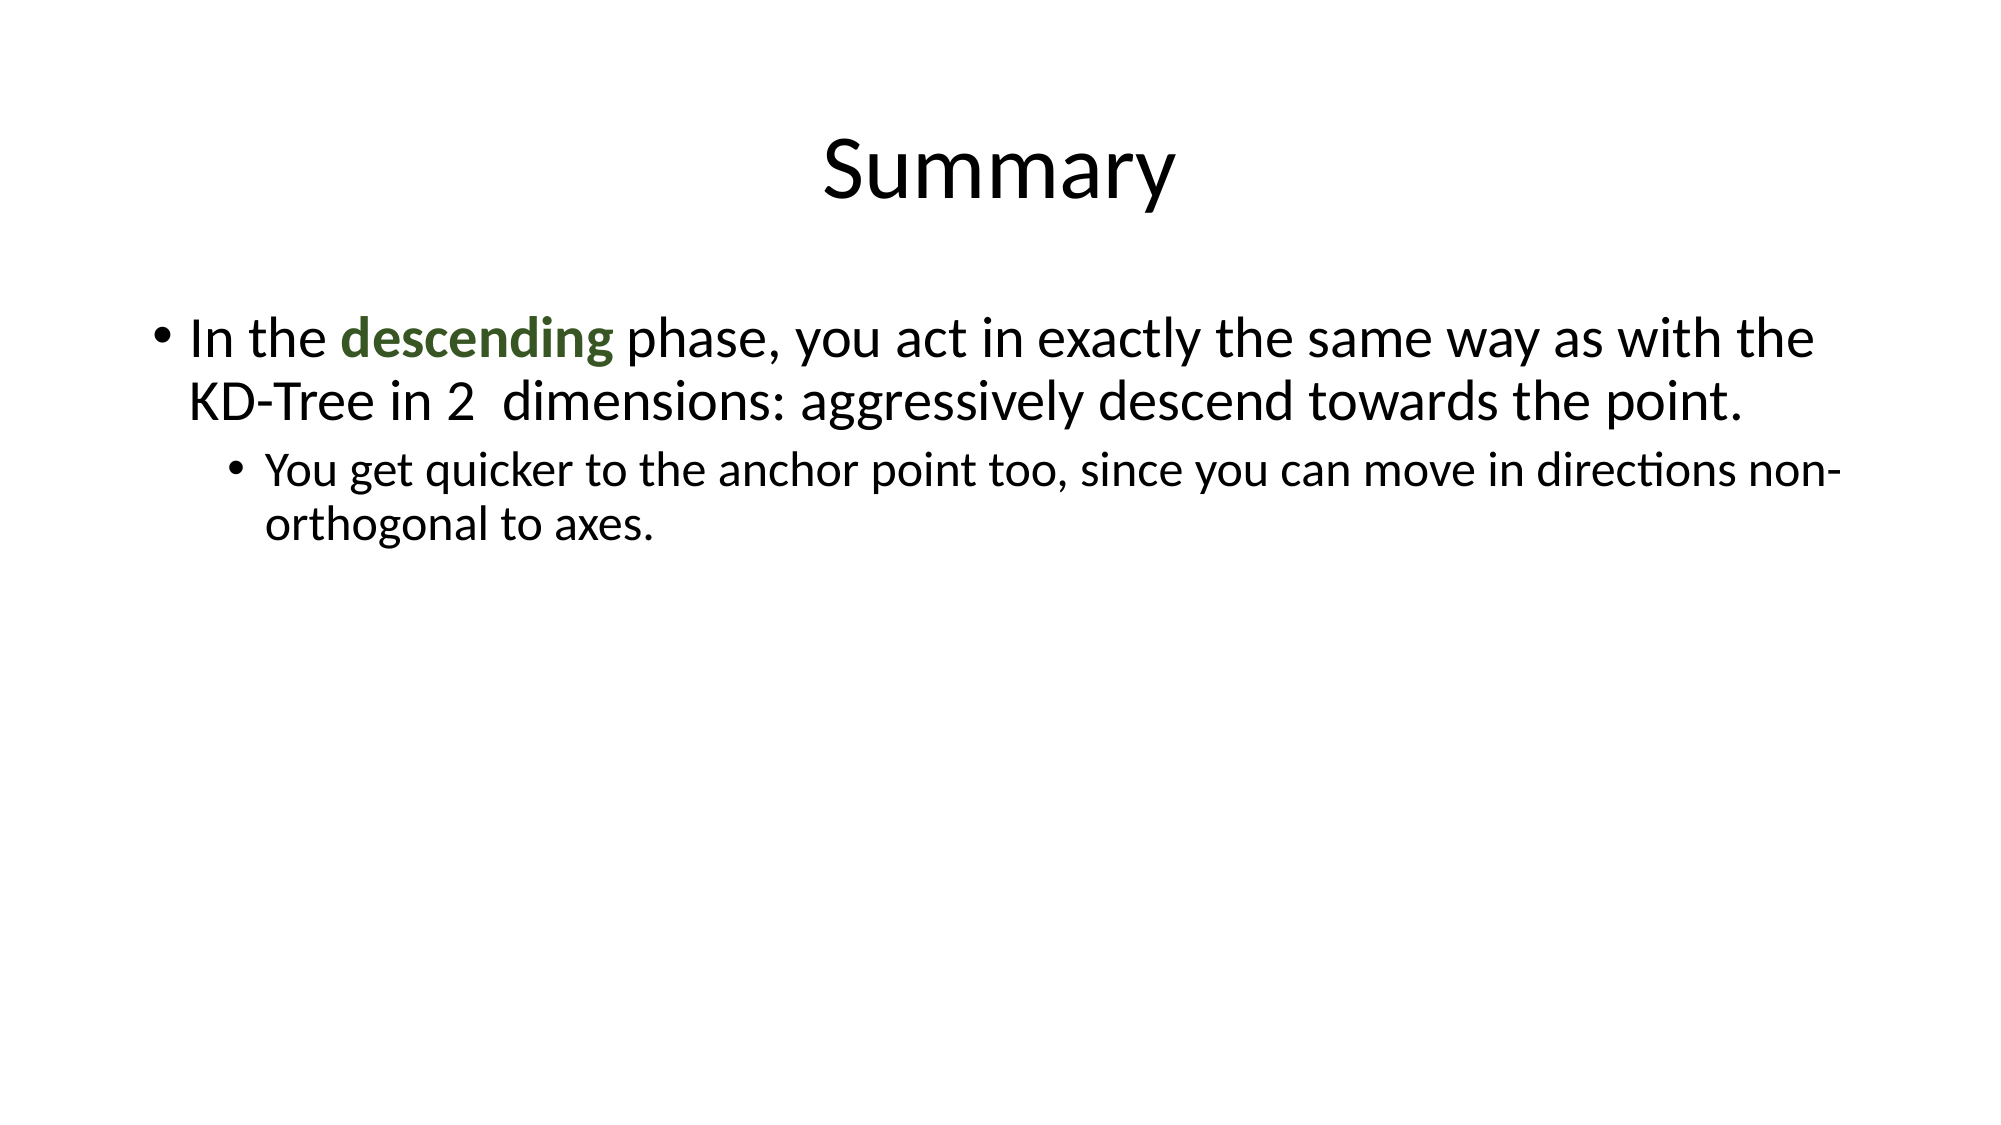

# Summary
In the descending phase, you act in exactly the same way as with the KD-Tree in 2  dimensions: aggressively descend towards the point.
You get quicker to the anchor point too, since you can move in directions non-orthogonal to axes.